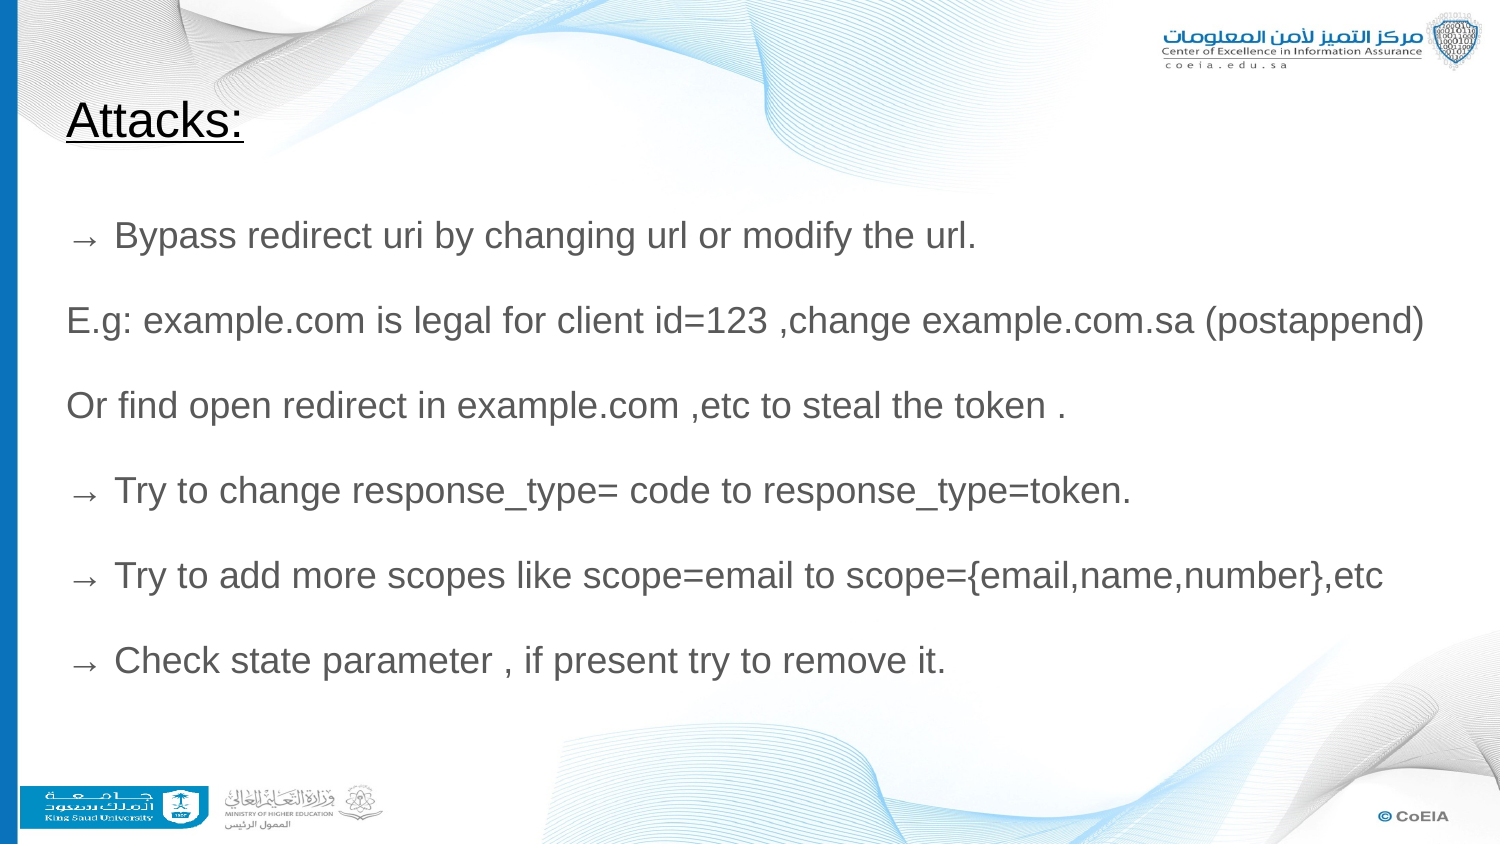

# Attacks:
→ Bypass redirect uri by changing url or modify the url.
E.g: example.com is legal for client id=123 ,change example.com.sa (postappend)
Or find open redirect in example.com ,etc to steal the token .
→ Try to change response_type= code to response_type=token.
→ Try to add more scopes like scope=email to scope={email,name,number},etc
→ Check state parameter , if present try to remove it.